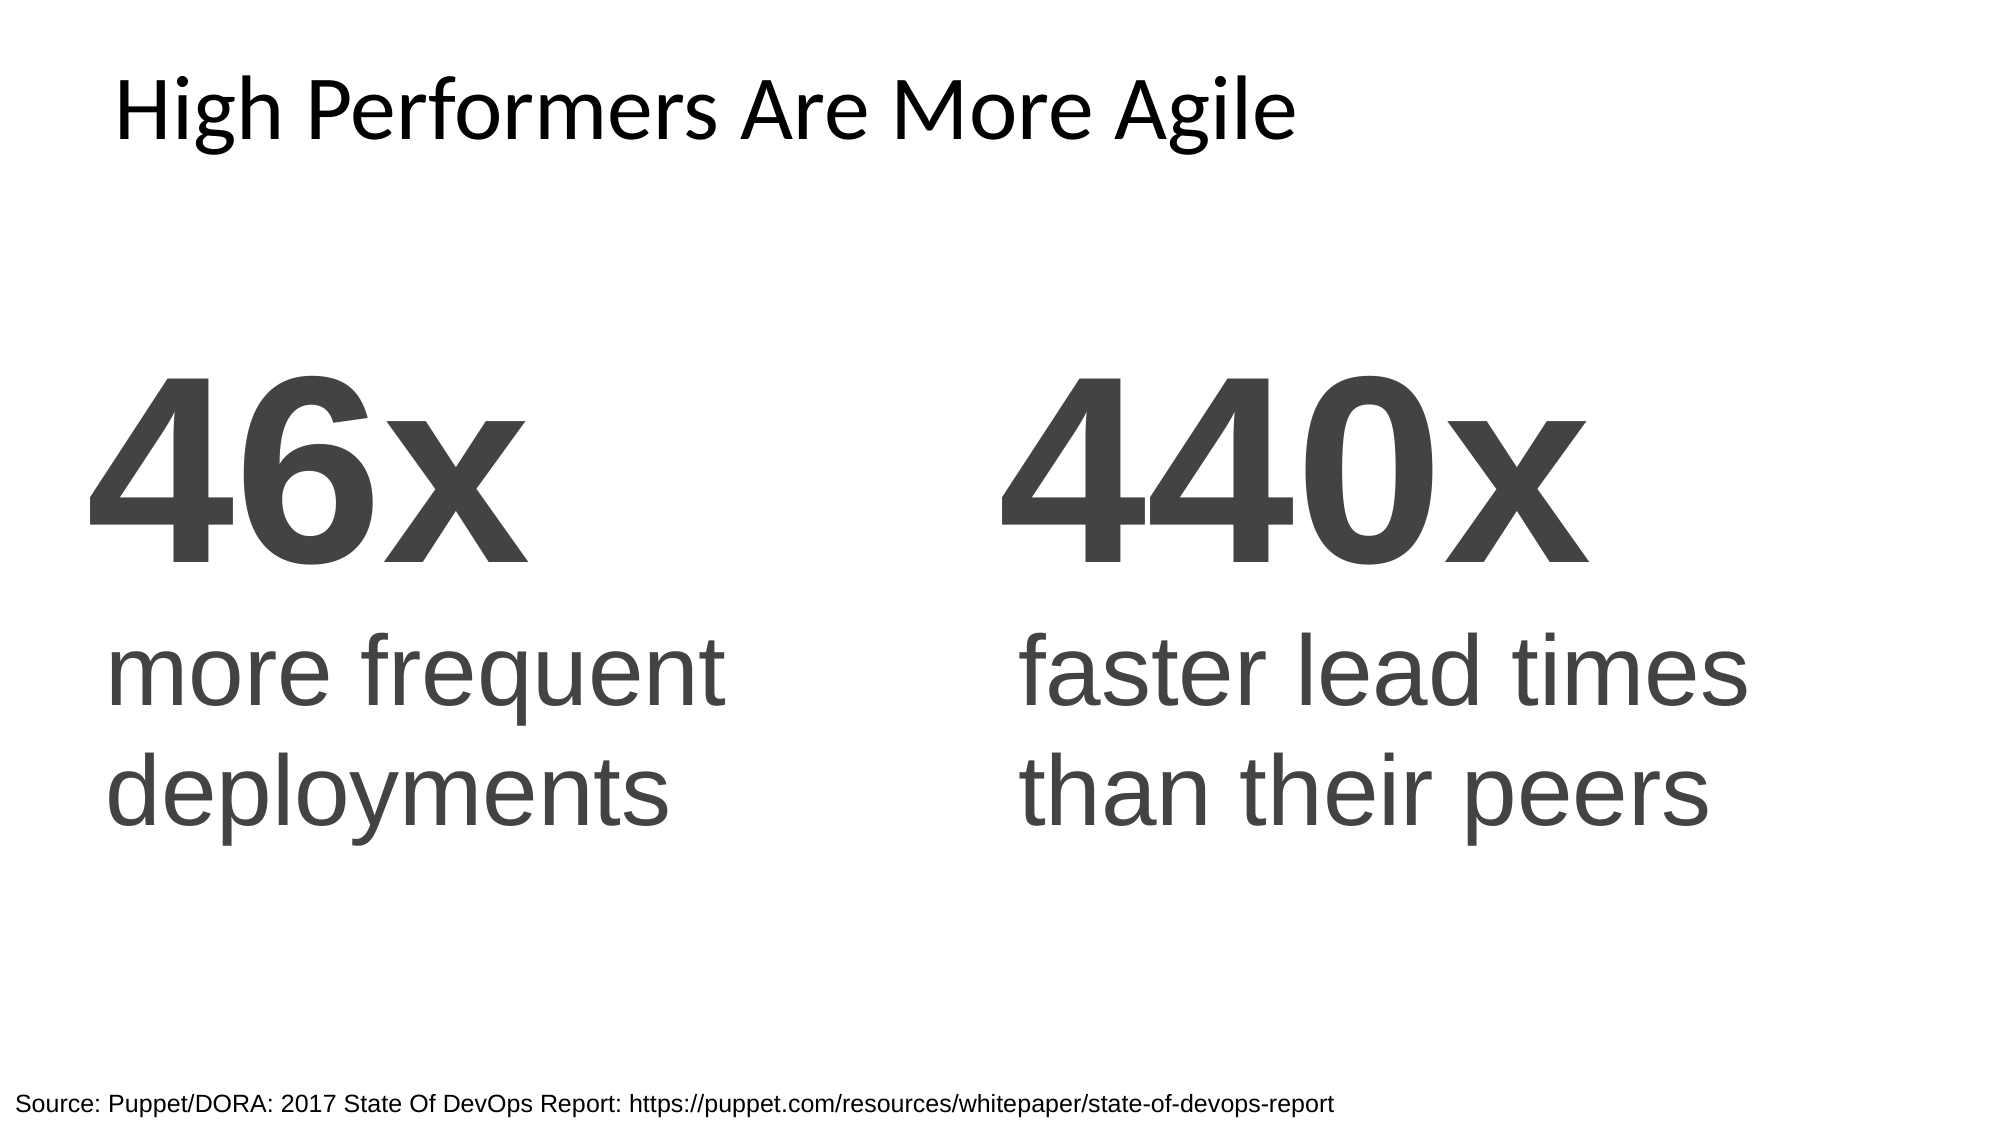

# High Performers Are More Agile

46x

440x

more frequent deployments
faster lead times than their peers
Source: Puppet/DORA: 2017 State Of DevOps Report: https://puppet.com/resources/whitepaper/state-of-devops-report